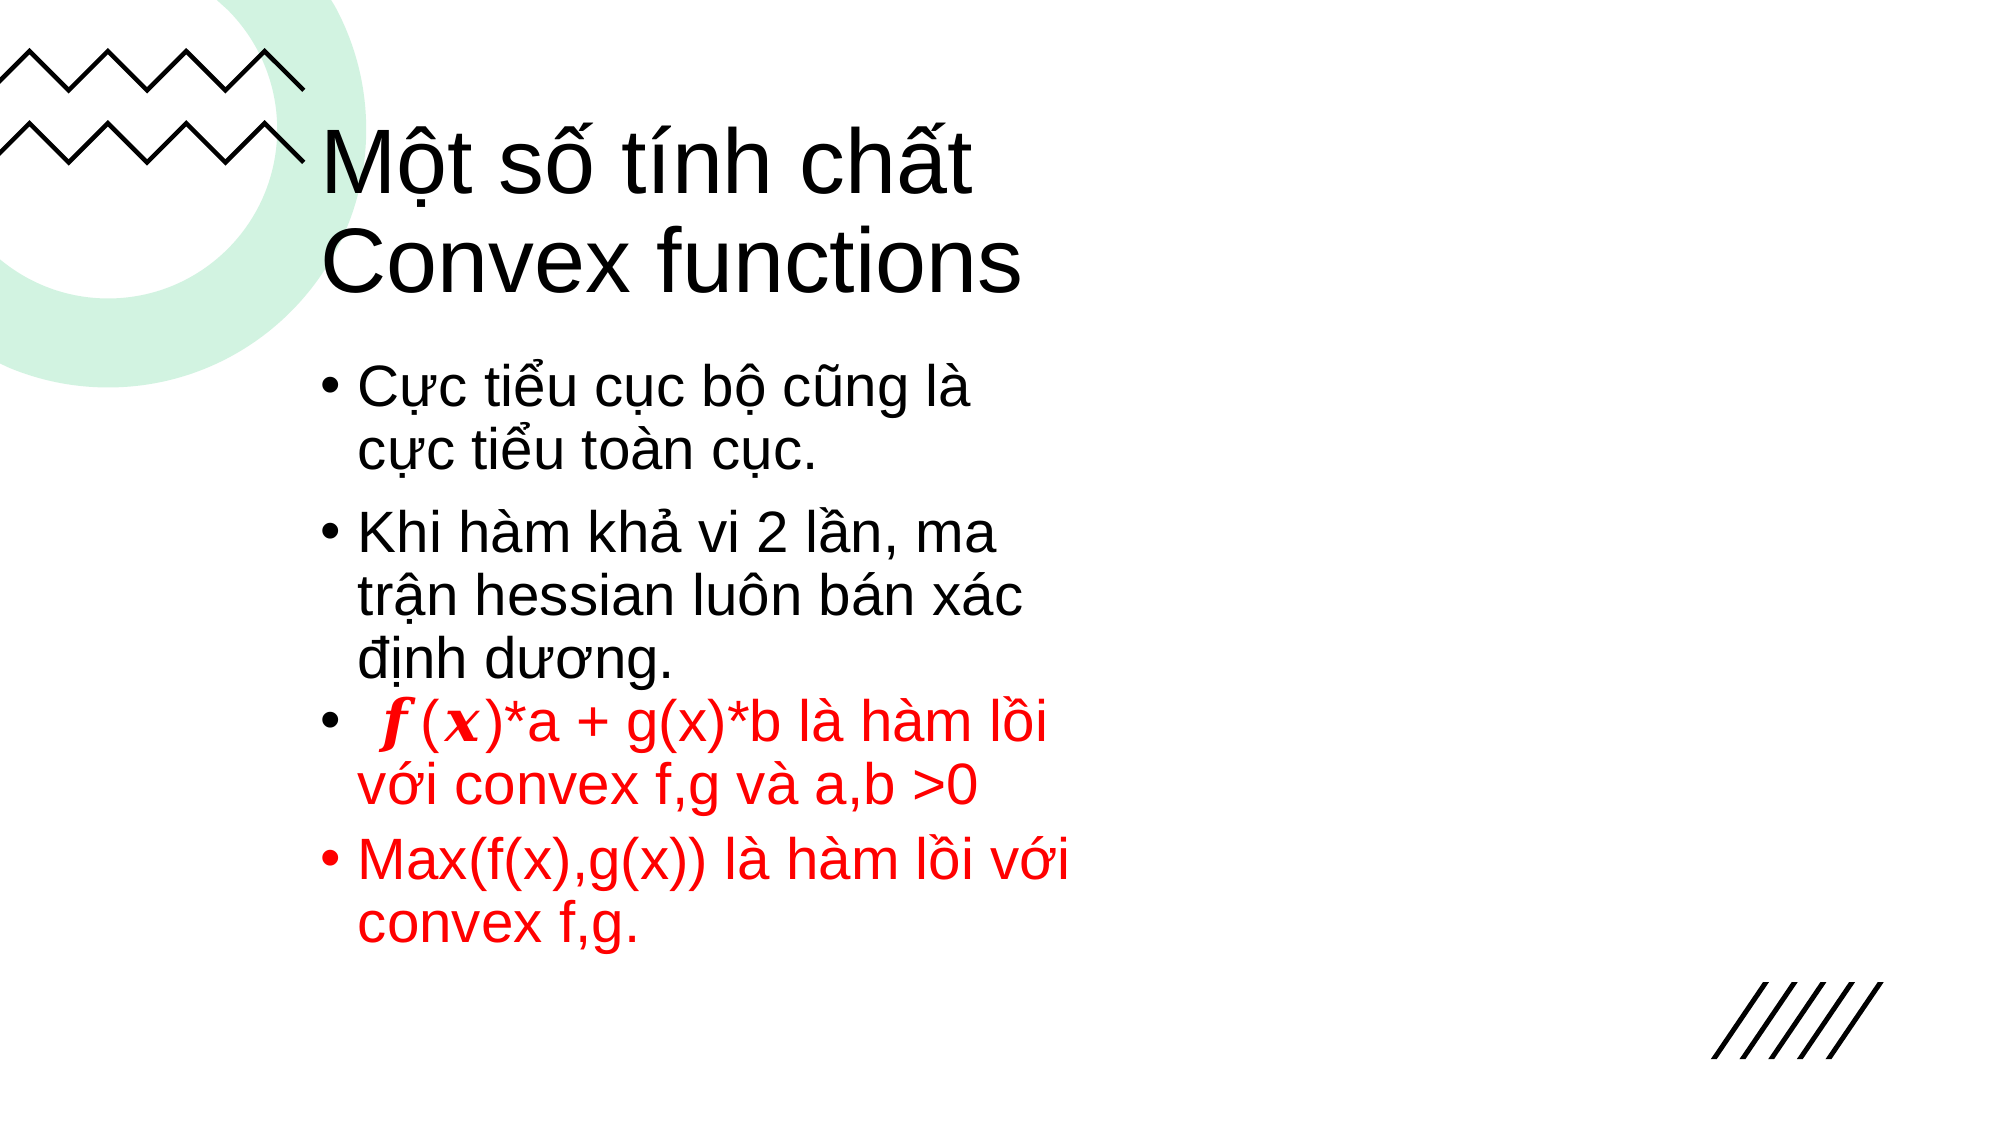

# Một số tính chất Convex functions

Cực tiểu cục bộ cũng là cực tiểu toàn cục.
Khi hàm khả vi 2 lần, ma trận hessian luôn bán xác định dương.
 𝒇(𝒙)*a + g(x)*b là hàm lồi với convex f,g và a,b >0
Max(f(x),g(x)) là hàm lồi với convex f,g.